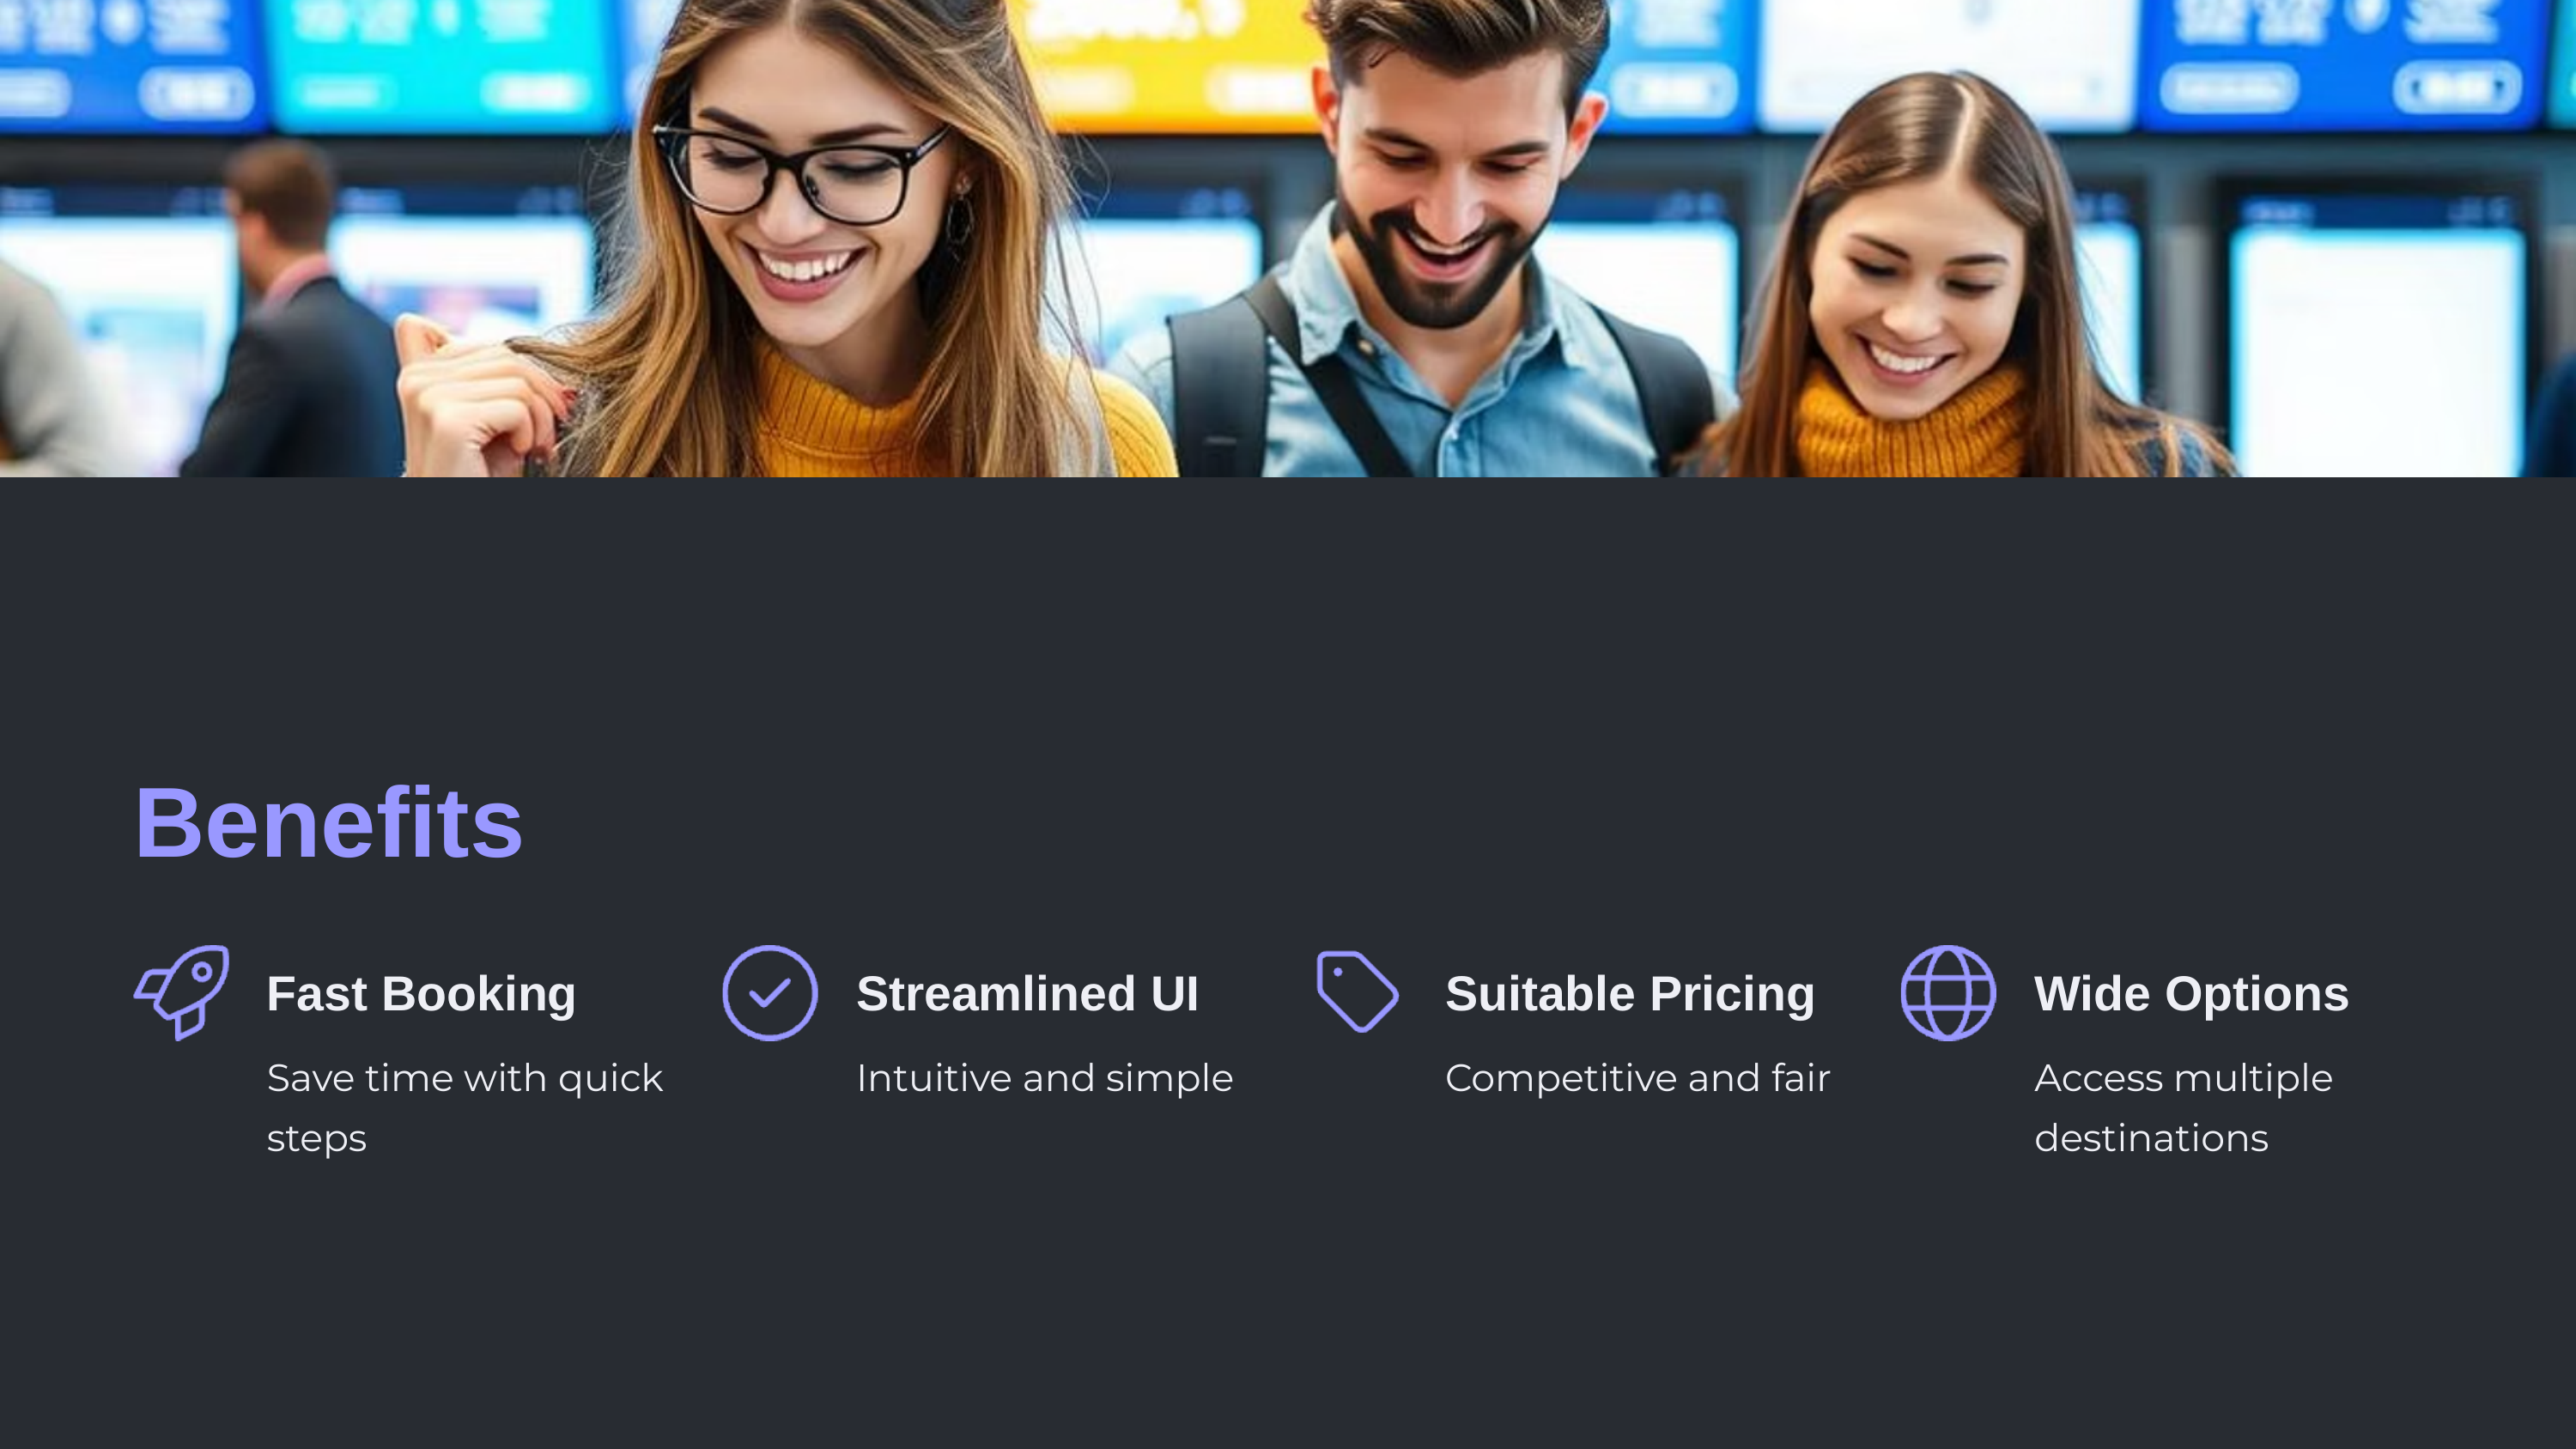

Benefits

Fast Booking

Streamlined UI

Suitable Pricing

Wide Options

Save time with quick steps

Intuitive and simple

Competitive and fair

Access multiple destinations